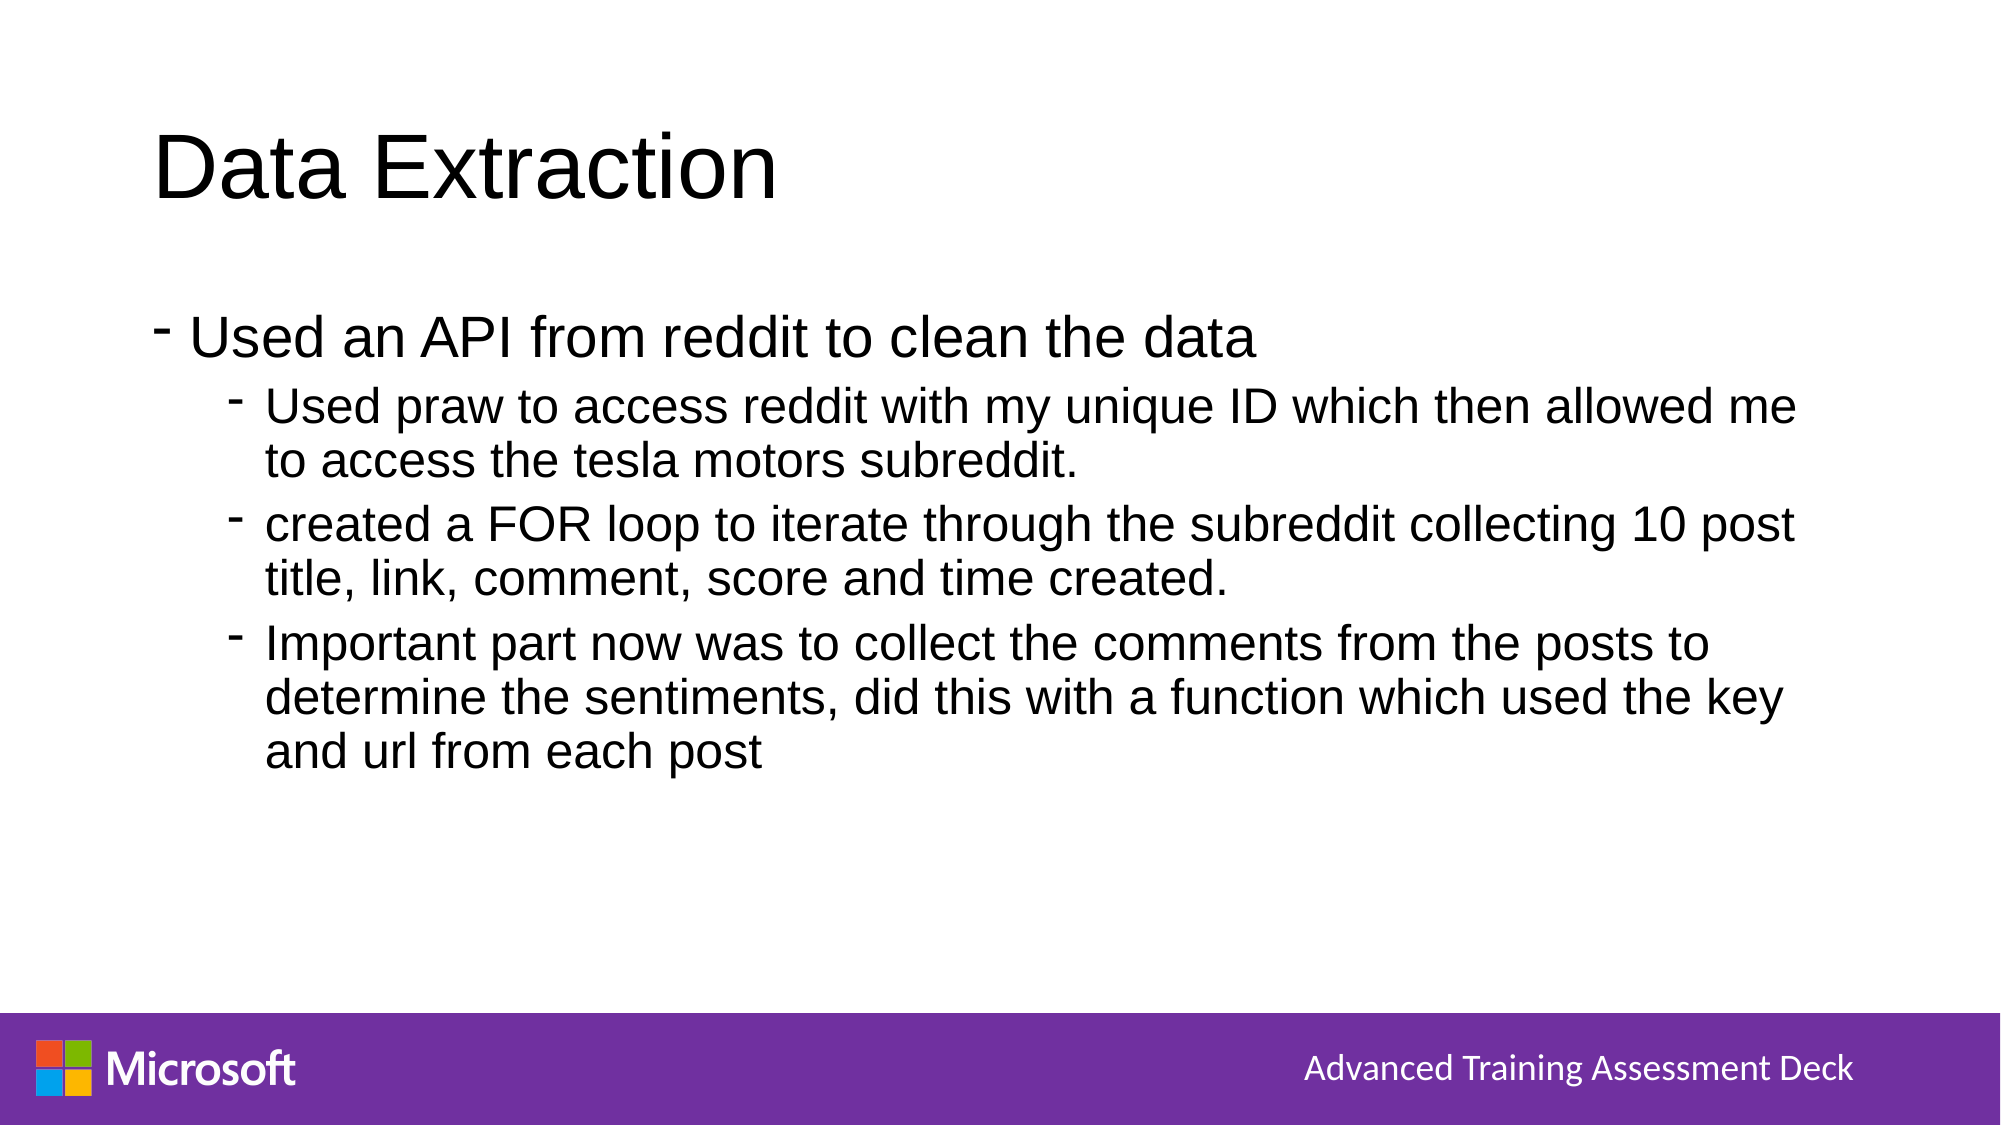

# Data Extraction
Used an API from reddit to clean the data
Used praw to access reddit with my unique ID which then allowed me to access the tesla motors subreddit.
created a FOR loop to iterate through the subreddit collecting 10 post title, link, comment, score and time created.
Important part now was to collect the comments from the posts to determine the sentiments, did this with a function which used the key and url from each post